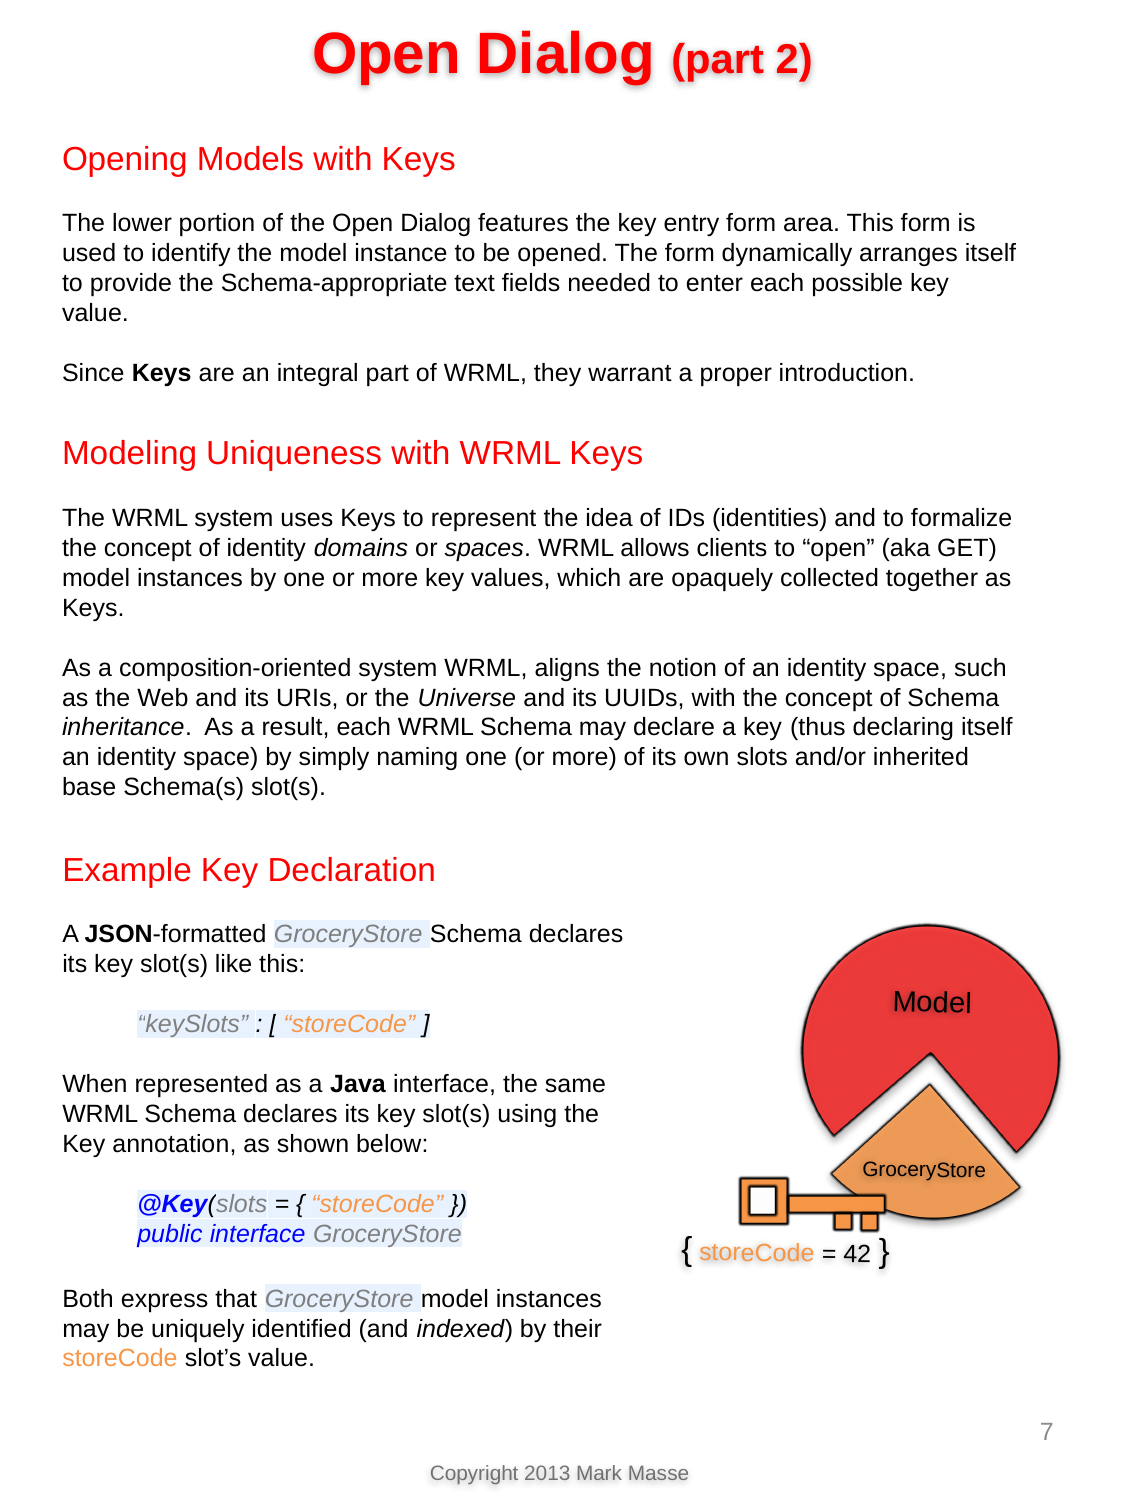

Open Dialog (part 2)

Opening Models with Keys

The lower portion of the Open Dialog features the key entry form area. This form is used to identify the model instance to be opened. The form dynamically arranges itself to provide the Schema-appropriate text fields needed to enter each possible key value.

Since Keys are an integral part of WRML, they warrant a proper introduction.

Modeling Uniqueness with WRML Keys

The WRML system uses Keys to represent the idea of IDs (identities) and to formalize the concept of identity domains or spaces. WRML allows clients to “open” (aka GET) model instances by one or more key values, which are opaquely collected together as Keys.

As a composition-oriented system WRML, aligns the notion of an identity space, such as the Web and its URIs, or the Universe and its UUIDs, with the concept of Schema inheritance.  As a result, each WRML Schema may declare a key (thus declaring itself an identity space) by simply naming one (or more) of its own slots and/or inherited base Schema(s) slot(s).

Example Key Declaration

A JSON-formatted GroceryStore Schema declares its key slot(s) like this:

“keySlots” : [ “storeCode” ]

When represented as a Java interface, the same WRML Schema declares its key slot(s) using the Key annotation, as shown below:

@Key(slots = { “storeCode” })
public interface GroceryStore

Both express that GroceryStore model instances may be uniquely identified (and indexed) by their storeCode slot’s value.
Model

GroceryStore

{ storeCode = 42 }
7
Copyright 2013 Mark Masse